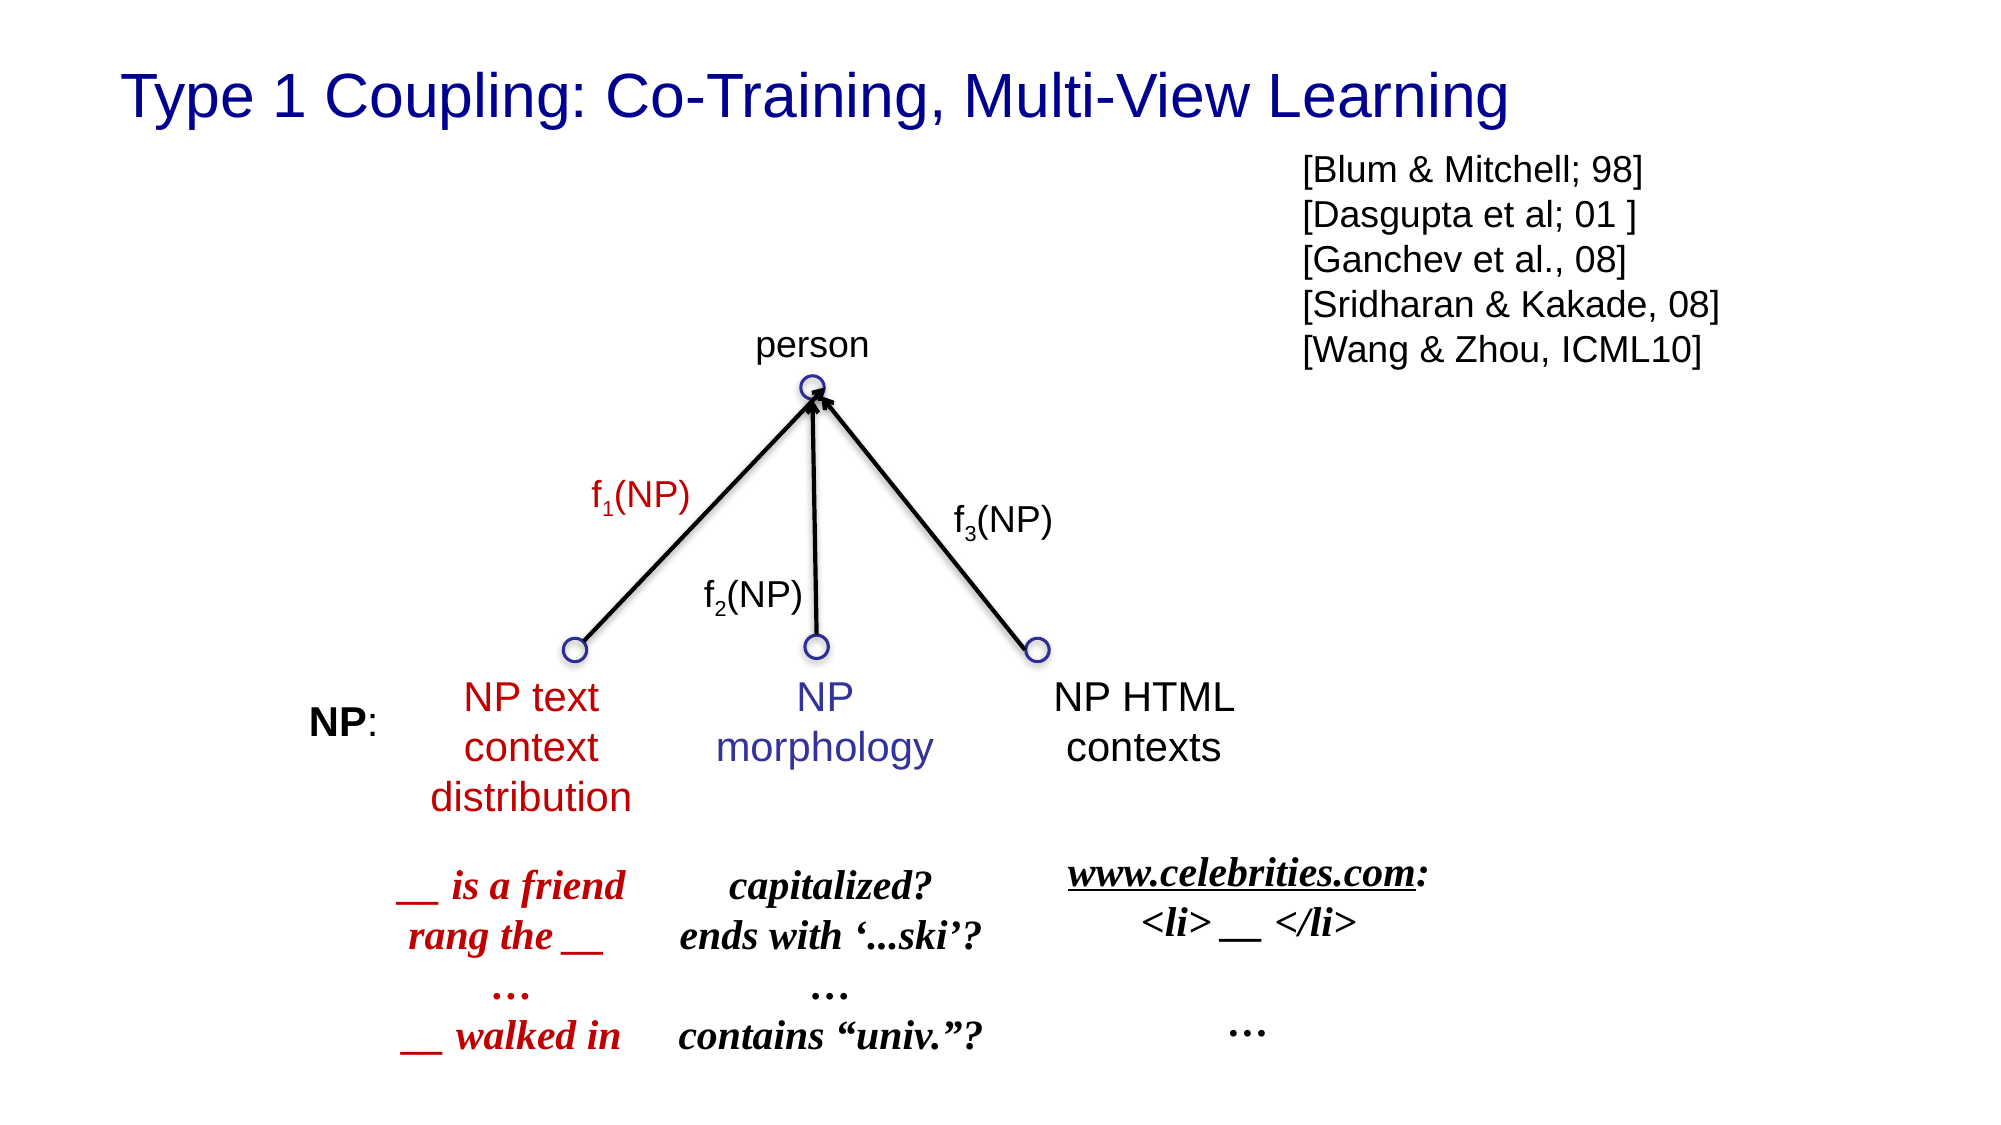

Type 1 Coupling: Co-Training, Multi-View Learning
[Blum & Mitchell; 98]
[Dasgupta et al; 01 ]
[Ganchev et al., 08]
[Sridharan & Kakade, 08]
[Wang & Zhou, ICML10]
person

f3(NP)
NP HTML contexts
www.celebrities.com:
<li> __ </li>

…

f2(NP)
NP morphology
capitalized?
ends with ‘...ski’?
…
contains “univ.”?
f1(NP)

NP text context distribution
NP:
__ is a friend
rang the __
…
__ walked in